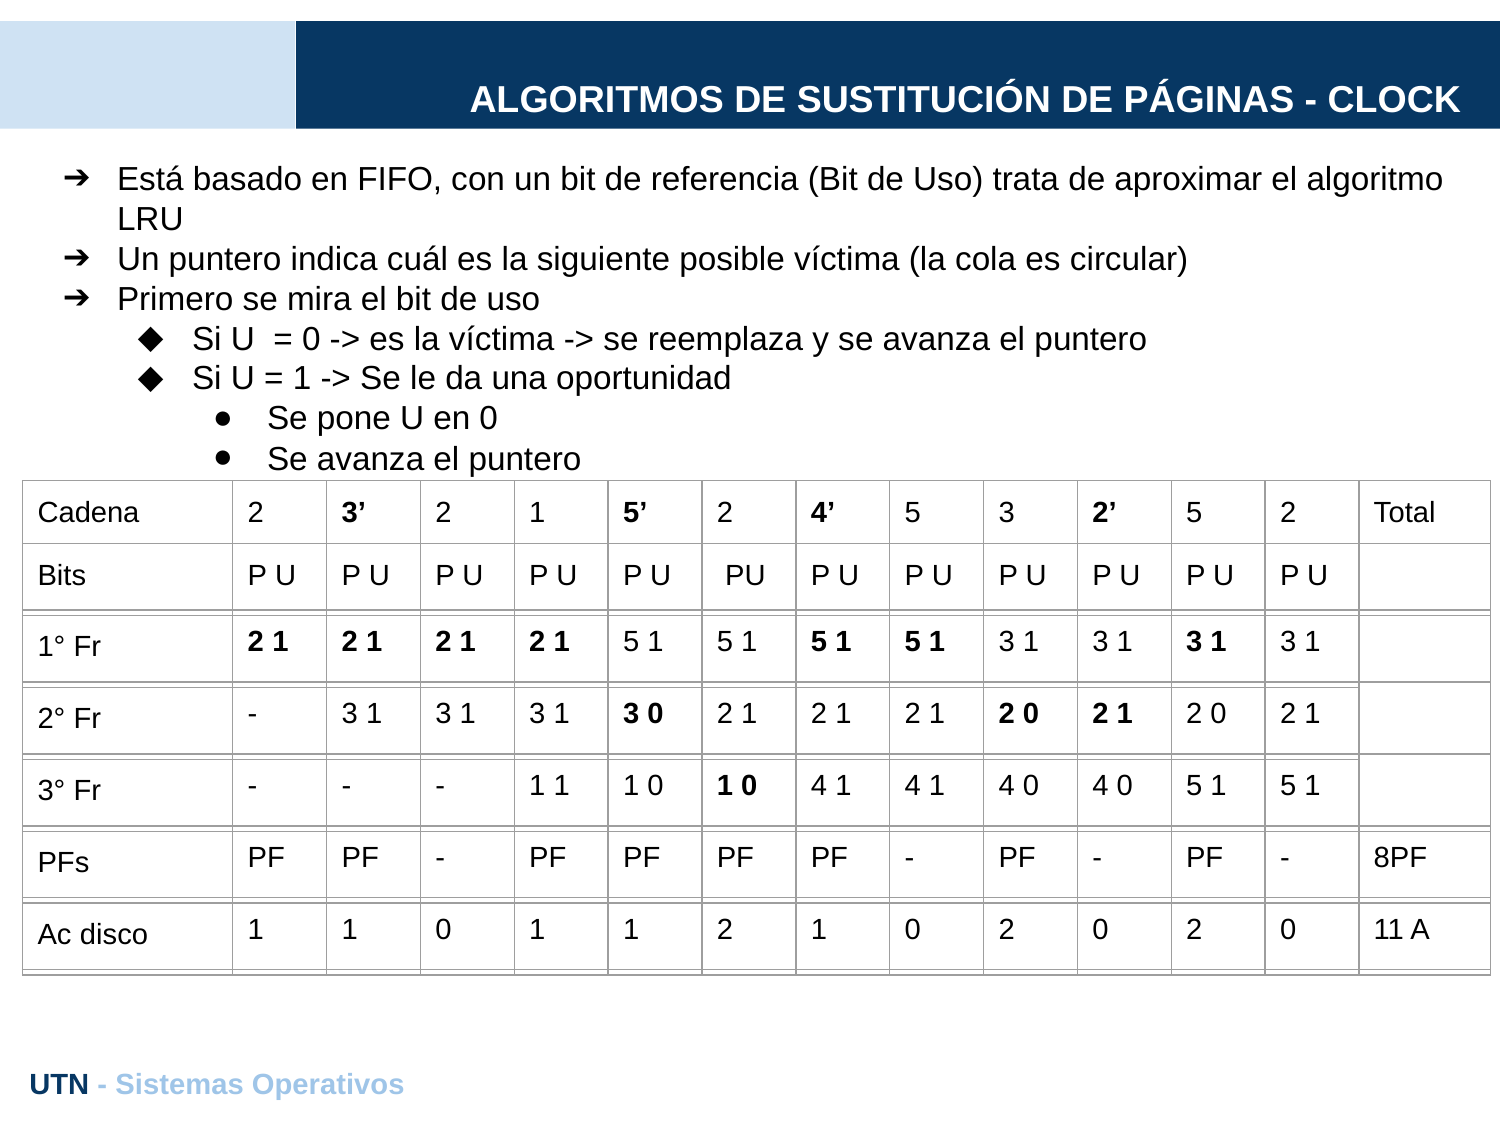

# ALGORITMOS DE SUSTITUCIÓN DE PÁGINAS - CLOCK
Está basado en FIFO, con un bit de referencia (Bit de Uso) trata de aproximar el algoritmo LRU
Un puntero indica cuál es la siguiente posible víctima (la cola es circular)
Primero se mira el bit de uso
Si U  = 0 -> es la víctima -> se reemplaza y se avanza el puntero
Si U = 1 -> Se le da una oportunidad
Se pone U en 0
Se avanza el puntero
| Cadena | 2 | 3’ | 2 | 1 | 5’ | 2 | 4’ | 5 | 3 | 2’ | 5 | 2 | Total |
| --- | --- | --- | --- | --- | --- | --- | --- | --- | --- | --- | --- | --- | --- |
| Bits | P U | P U | P U | P U | P U | PU | P U | P U | P U | P U | P U | P U |  |
| 1° Fr |  |  |  |  |  |  |  |  |  |  |  |  |  |
| 2° Fr |  |  |  |  |  |  |  |  |  |  |  |  |  |
| 3° Fr |  |  |  |  |  |  |  |  |  |  |  |  |  |
| PFs |  |  |  |  |  |  |  |  |  |  |  |  |  |
| Ac disco |  |  |  |  |  |  |  |  |  |  |  |  |  |
|  | 2 1 | 2 1 | 2 1 | 2 1 | 5 1 | 5 1 | 5 1 | 5 1 | 3 1 | 3 1 | 3 1 | 3 1 |  |
| --- | --- | --- | --- | --- | --- | --- | --- | --- | --- | --- | --- | --- | --- |
|  | - | 3 1 | 3 1 | 3 1 | 3 0 | 2 1 | 2 1 | 2 1 | 2 0 | 2 1 | 2 0 | 2 1 |  |
|  | - | - | - | 1 1 | 1 0 | 1 0 | 4 1 | 4 1 | 4 0 | 4 0 | 5 1 | 5 1 |  |
|  | PF | PF | - | PF | PF | PF | PF | - | PF | - | PF | - | 8PF |
|  | 1 | 1 | 0 | 1 | 1 | 2 | 1 | 0 | 2 | 0 | 2 | 0 | 11 A |
UTN - Sistemas Operativos